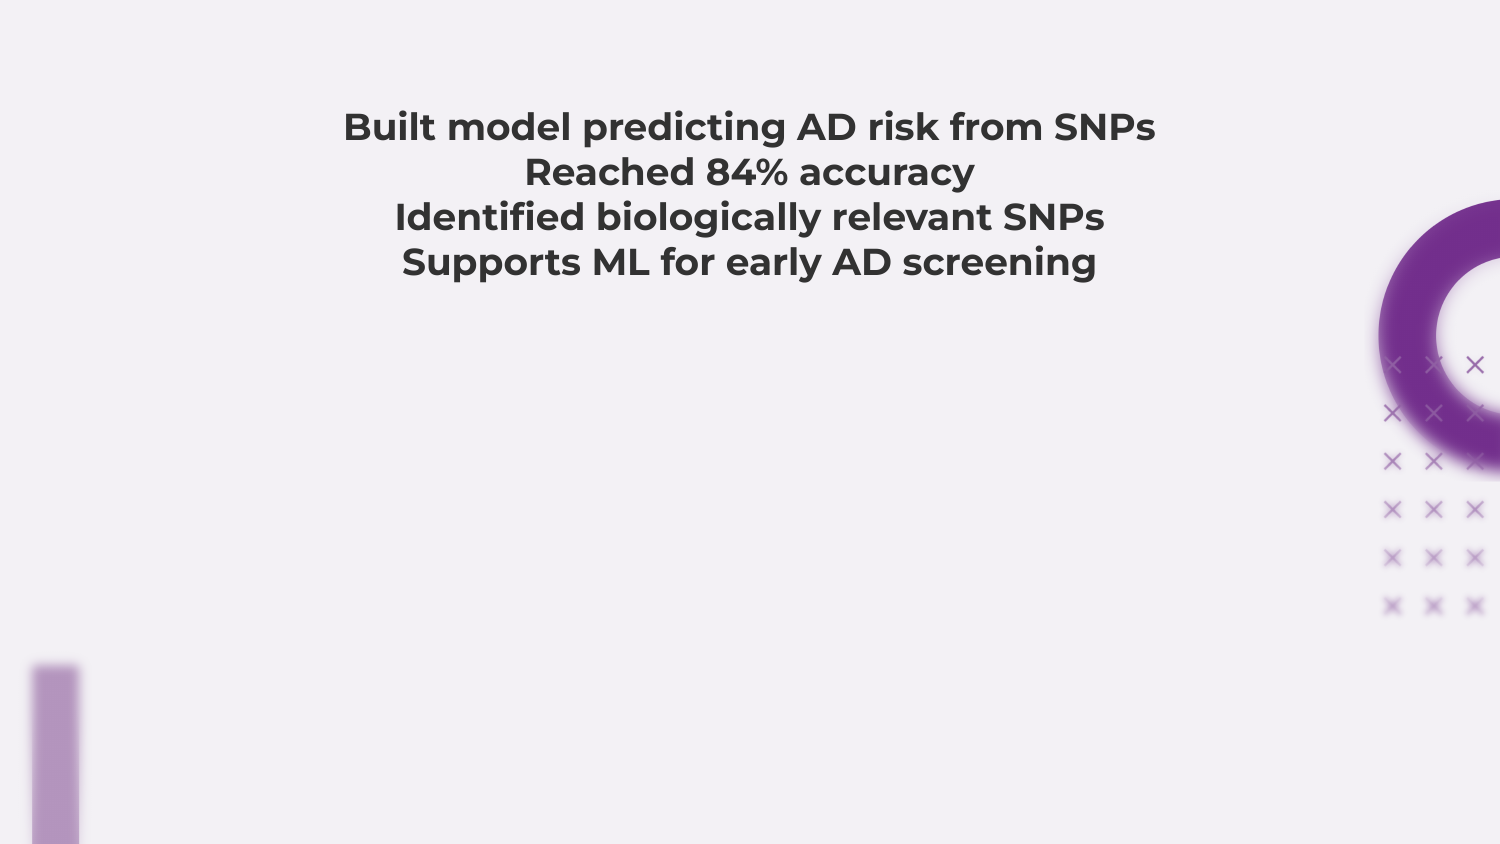

# Built model predicting AD risk from SNPs
Reached 84% accuracy
Identified biologically relevant SNPs
Supports ML for early AD screening